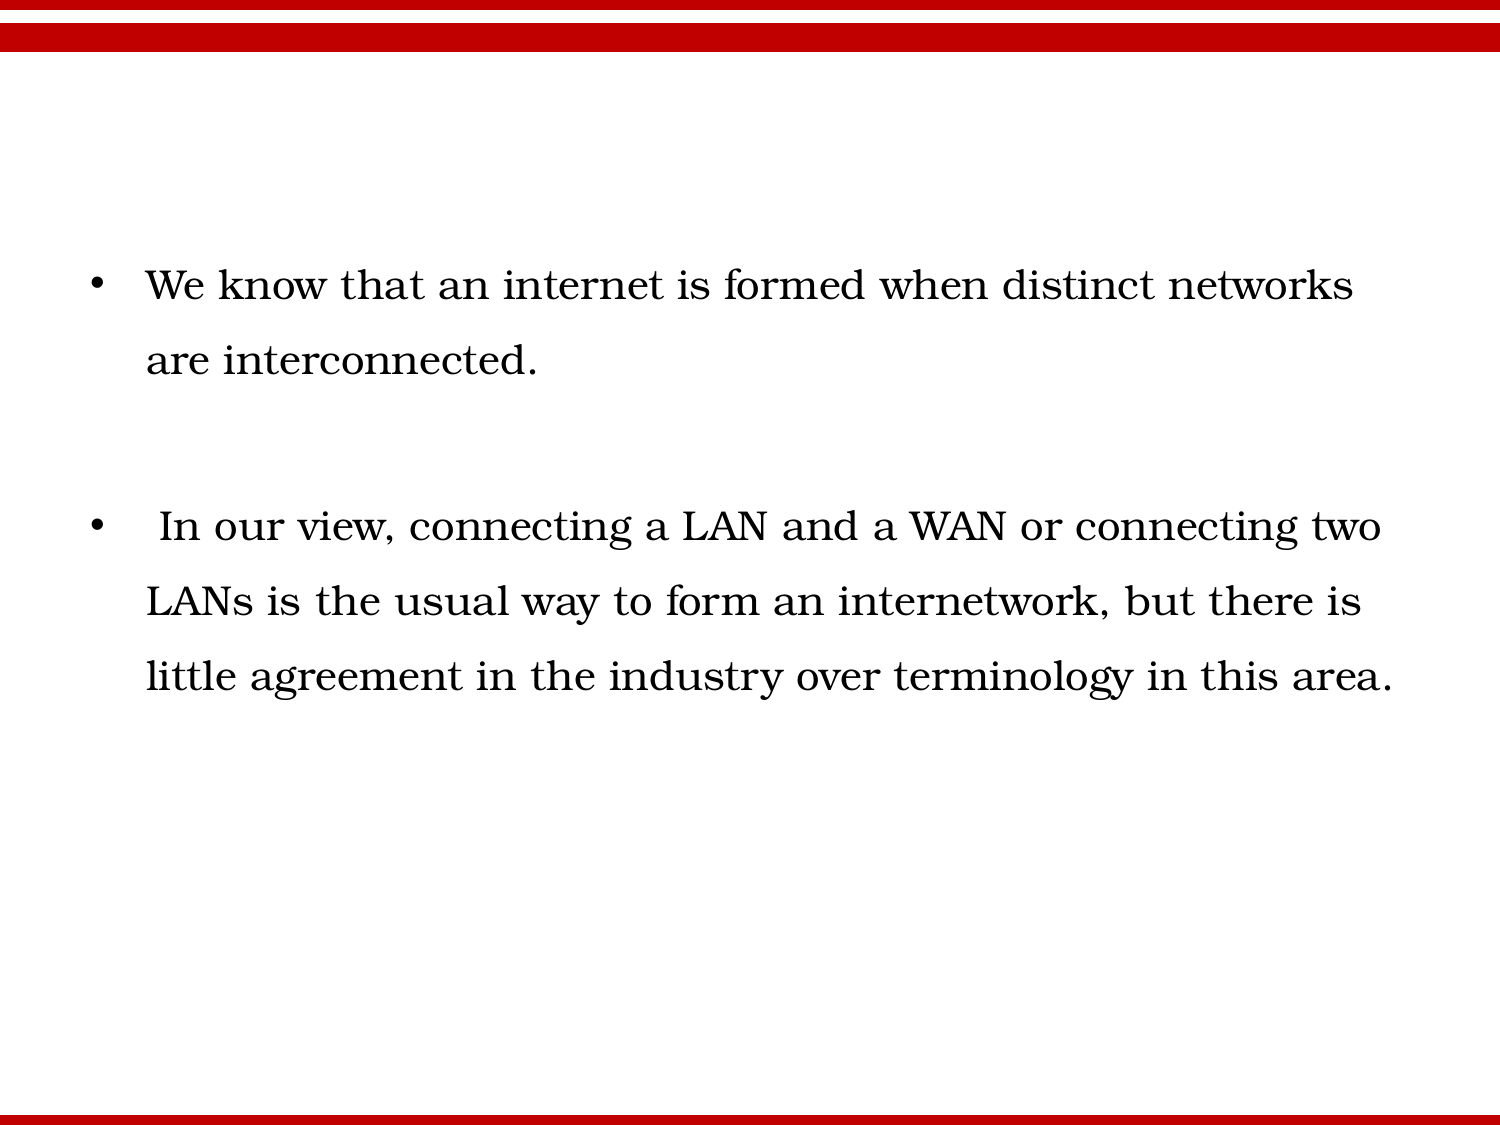

#
We know that an internet is formed when distinct networks are interconnected.

 In our view, connecting a LAN and a WAN or connecting two LANs is the usual way to form an internetwork, but there is little agreement in the industry over terminology in this area.